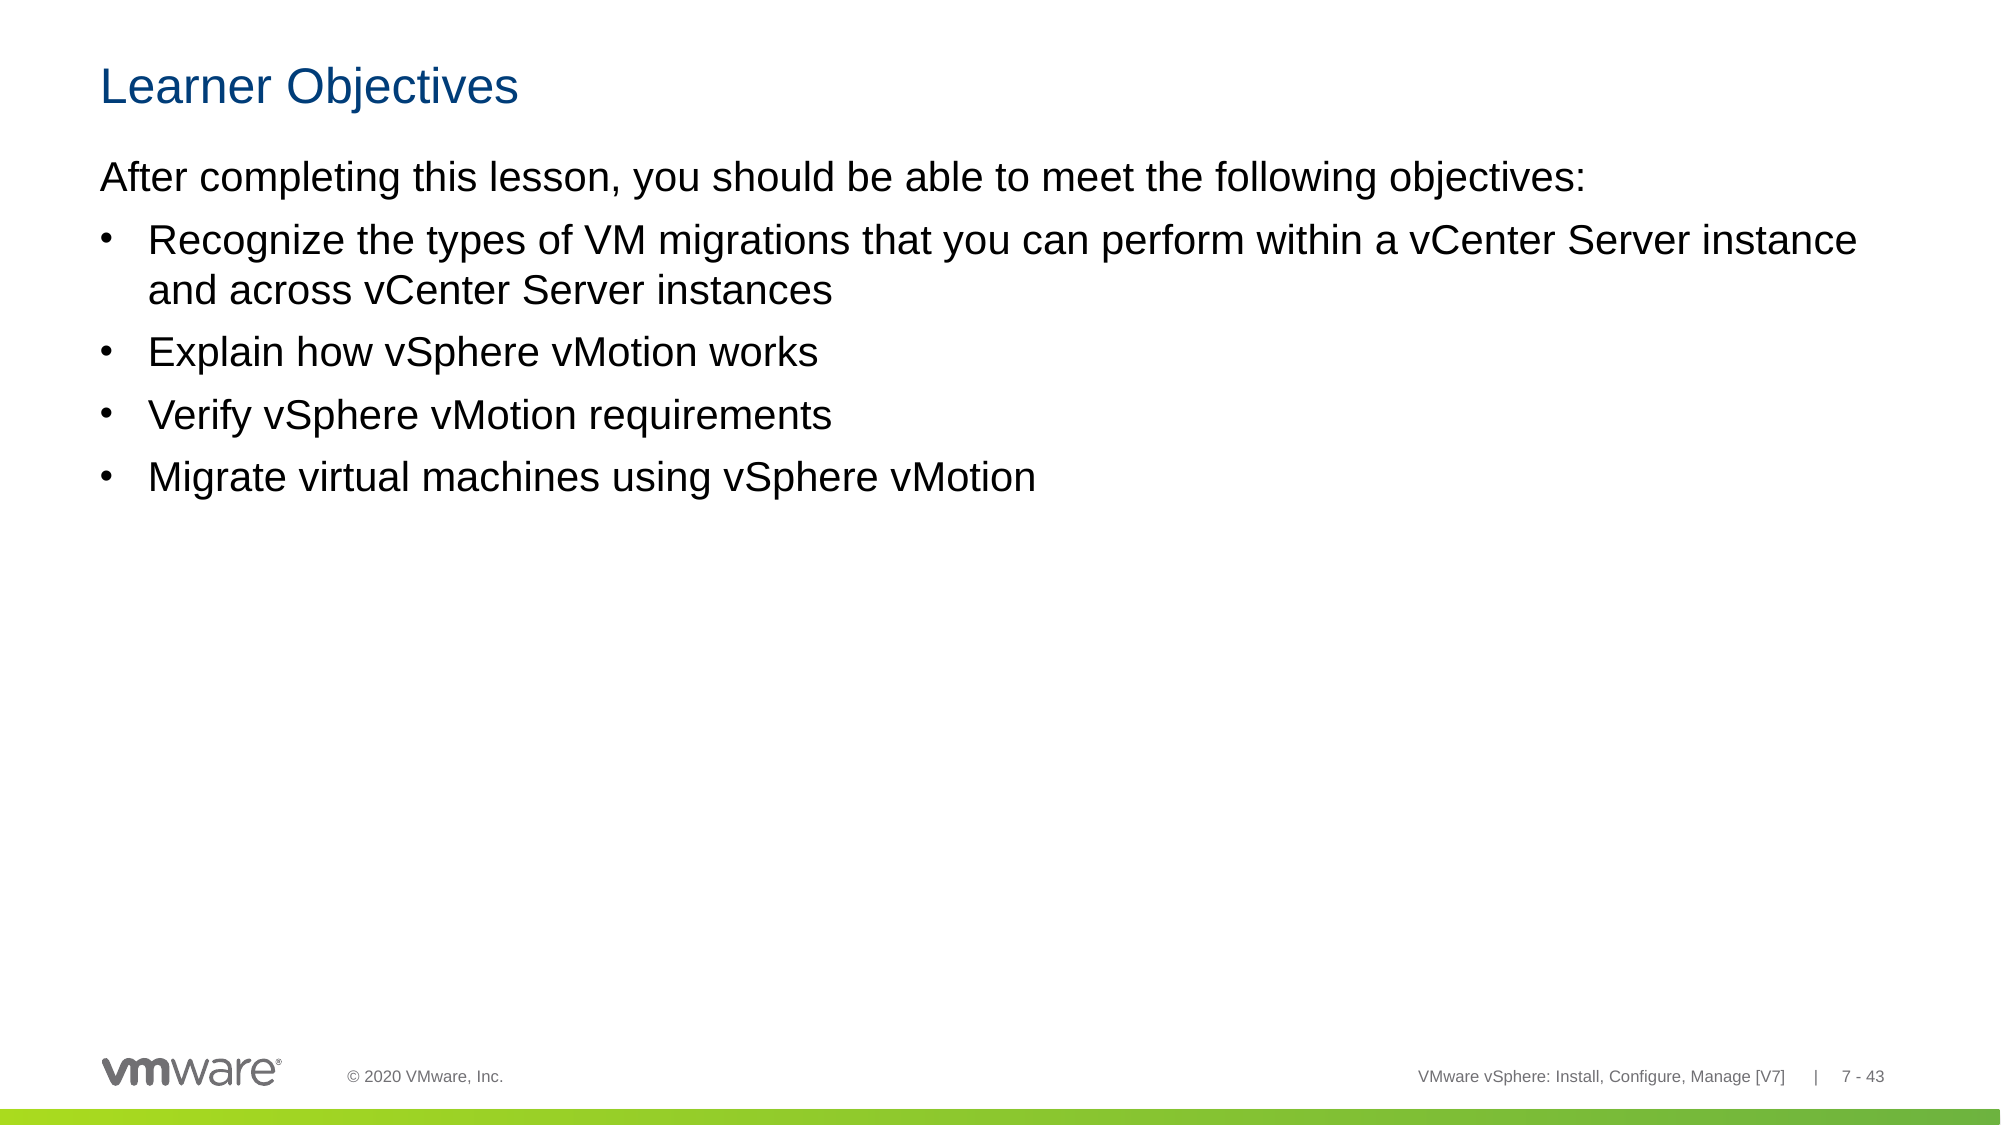

# Learner Objectives
After completing this lesson, you should be able to meet the following objectives:
Recognize the types of VM migrations that you can perform within a vCenter Server instance and across vCenter Server instances
Explain how vSphere vMotion works
Verify vSphere vMotion requirements
Migrate virtual machines using vSphere vMotion
VMware vSphere: Install, Configure, Manage [V7]      |     7 - 43